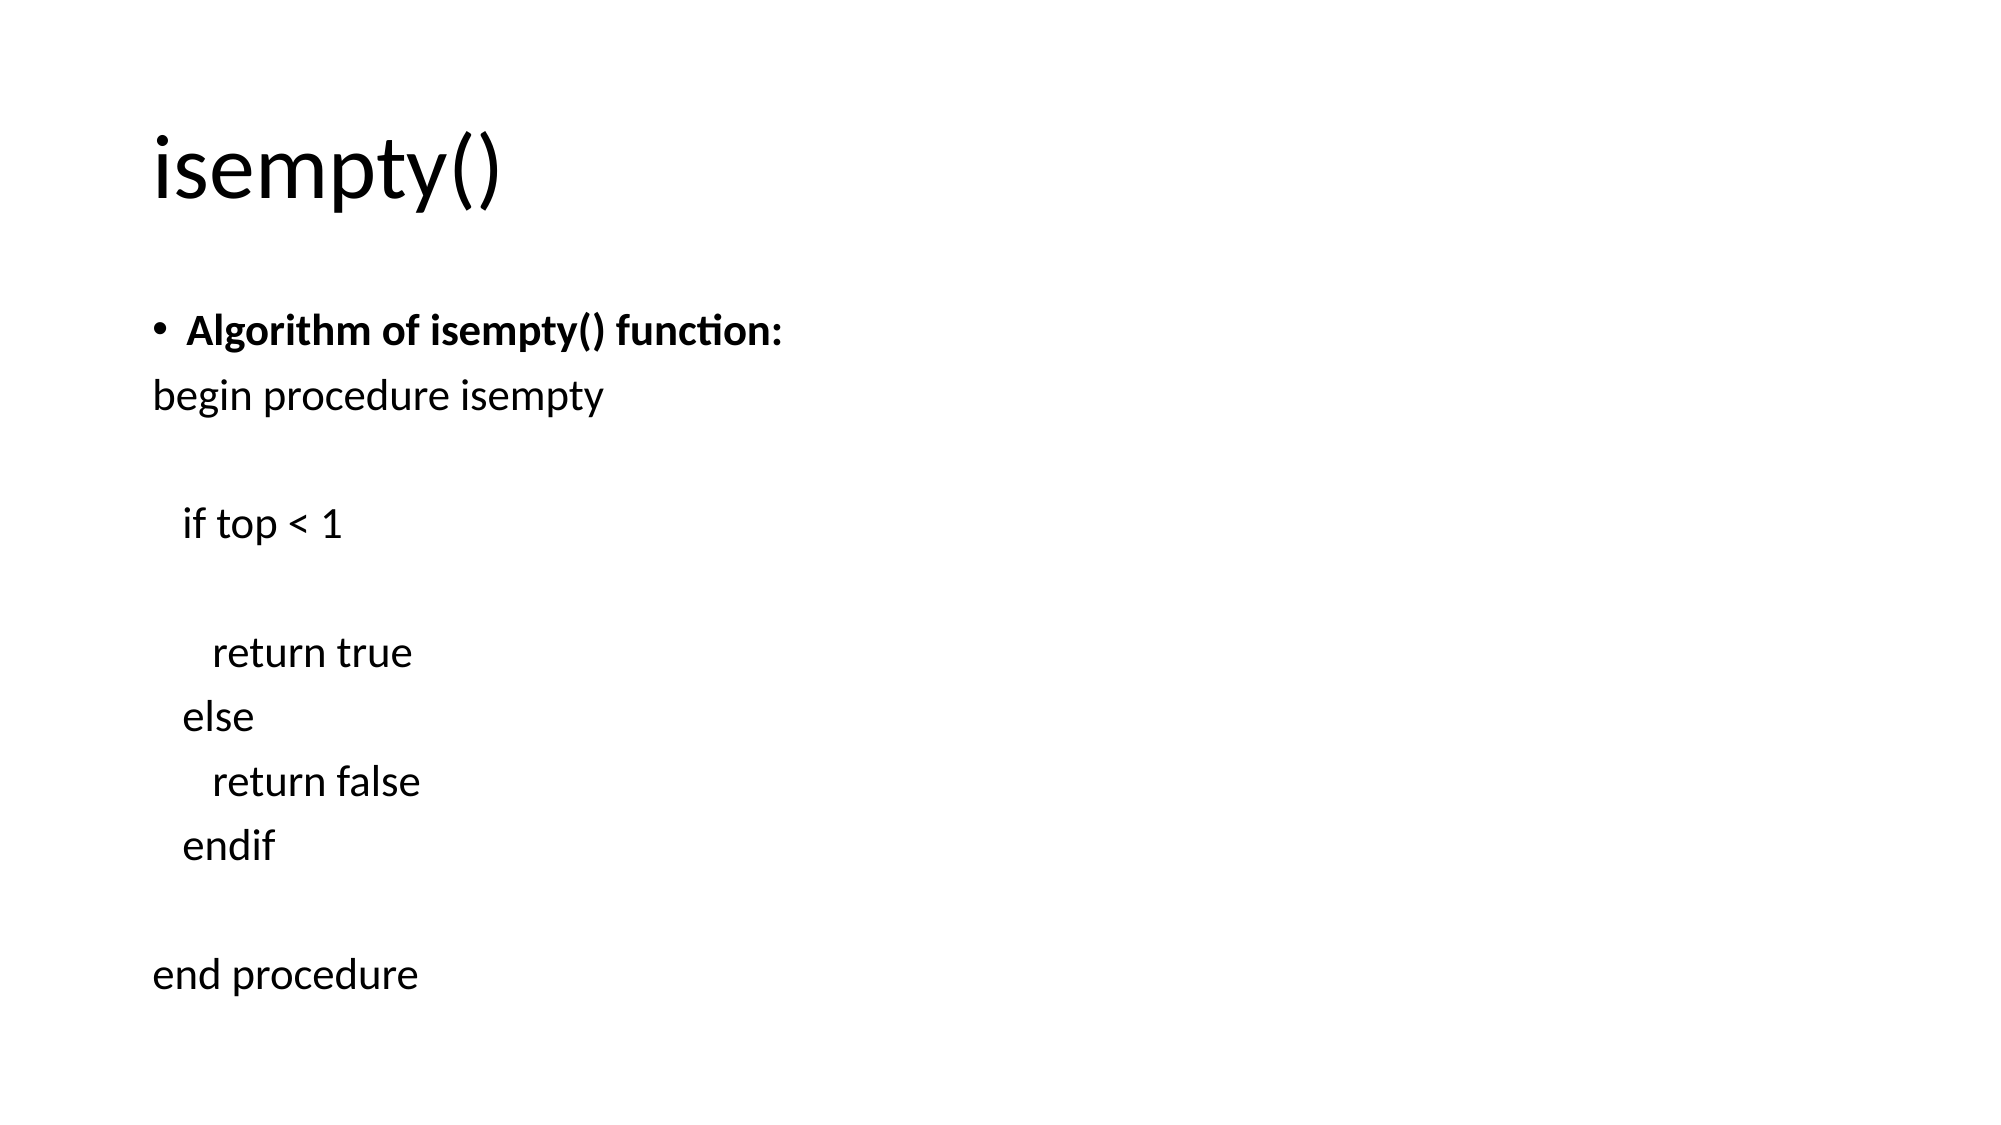

# isempty()
Algorithm of isempty() function:
begin procedure isempty

   if top < 1

      return true
   else
      return false
   endif

end procedure